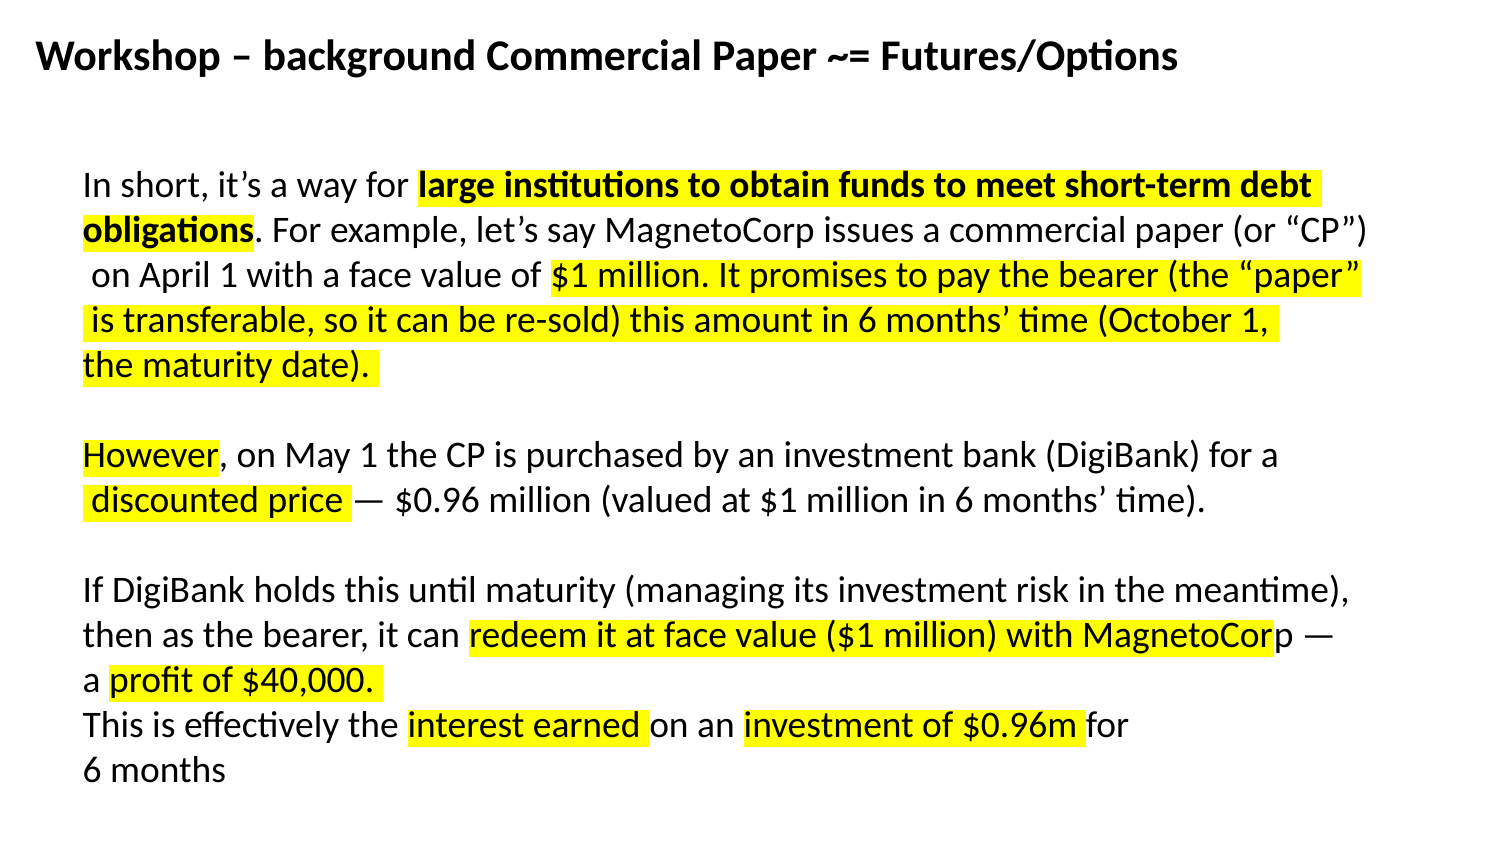

Workshop – background Commercial Paper ~= Futures/Options
In short, it’s a way for large institutions to obtain funds to meet short-term debt
obligations. For example, let’s say MagnetoCorp issues a commercial paper (or “CP”)
 on April 1 with a face value of $1 million. It promises to pay the bearer (the “paper”
 is transferable, so it can be re-sold) this amount in 6 months’ time (October 1,
the maturity date).

However, on May 1 the CP is purchased by an investment bank (DigiBank) for a
 discounted price — $0.96 million (valued at $1 million in 6 months’ time).

If DigiBank holds this until maturity (managing its investment risk in the meantime),
then as the bearer, it can redeem it at face value ($1 million) with MagnetoCorp —
a profit of $40,000.
This is effectively the interest earned on an investment of $0.96m for
6 months